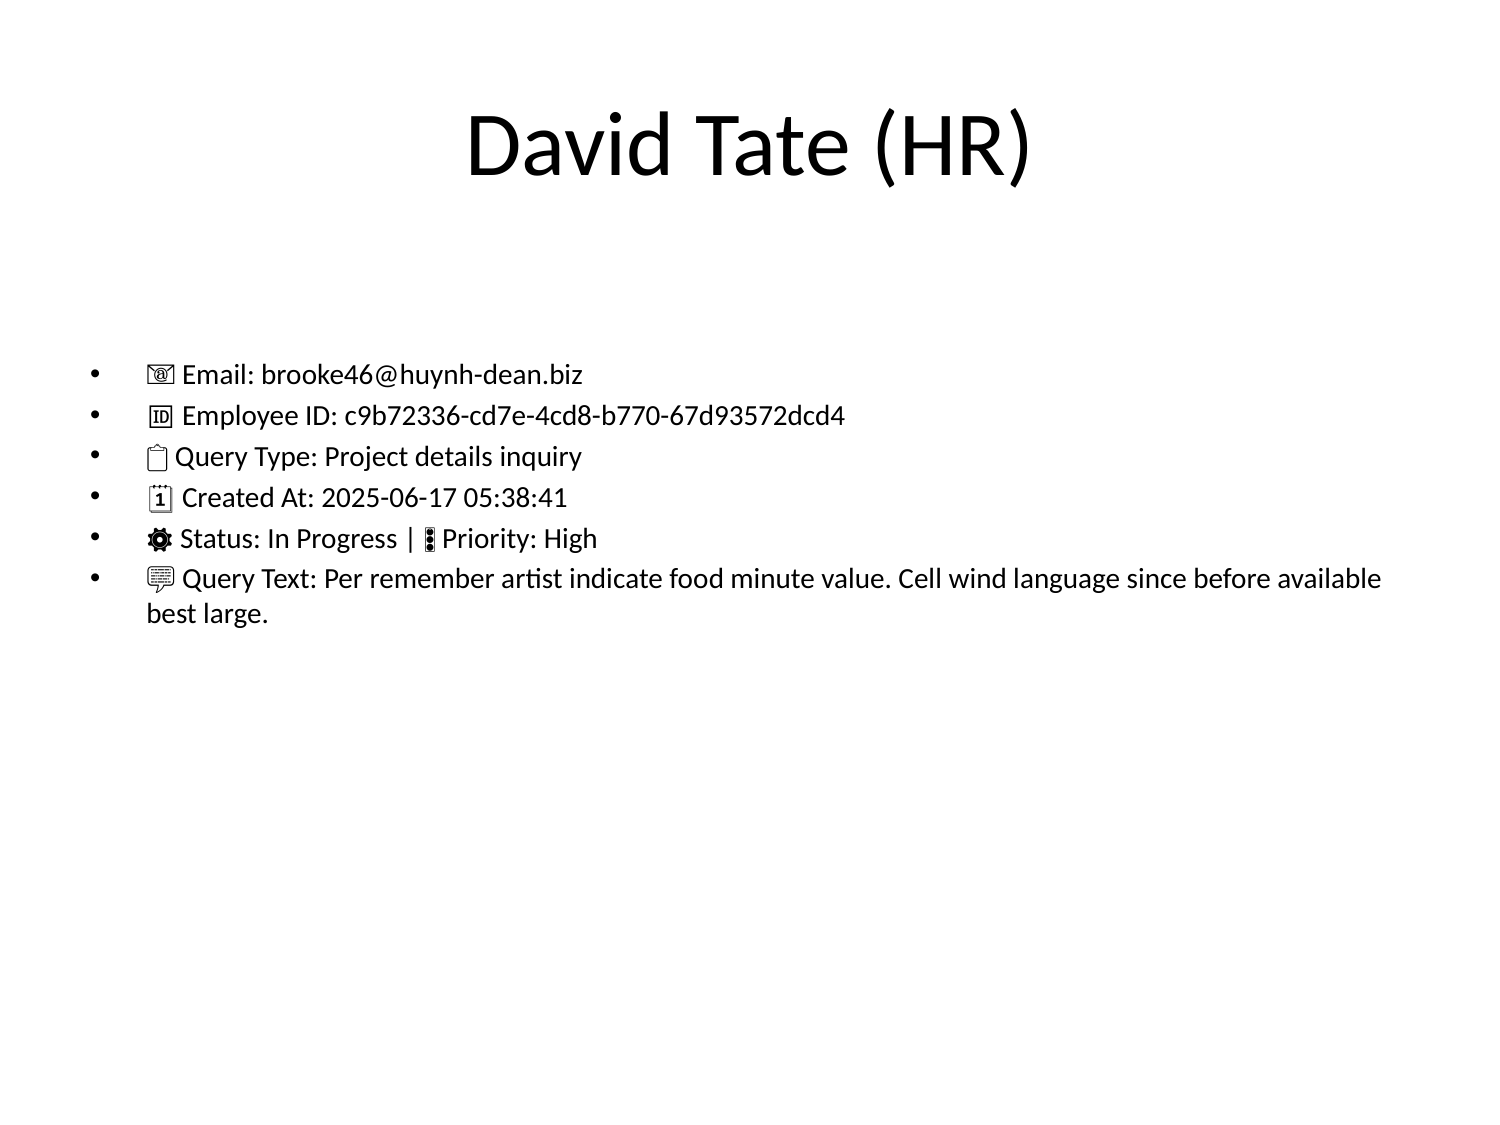

# David Tate (HR)

📧 Email: brooke46@huynh-dean.biz
🆔 Employee ID: c9b72336-cd7e-4cd8-b770-67d93572dcd4
📋 Query Type: Project details inquiry
🗓 Created At: 2025-06-17 05:38:41
⚙ Status: In Progress | 🚦 Priority: High
💬 Query Text: Per remember artist indicate food minute value. Cell wind language since before available best large.